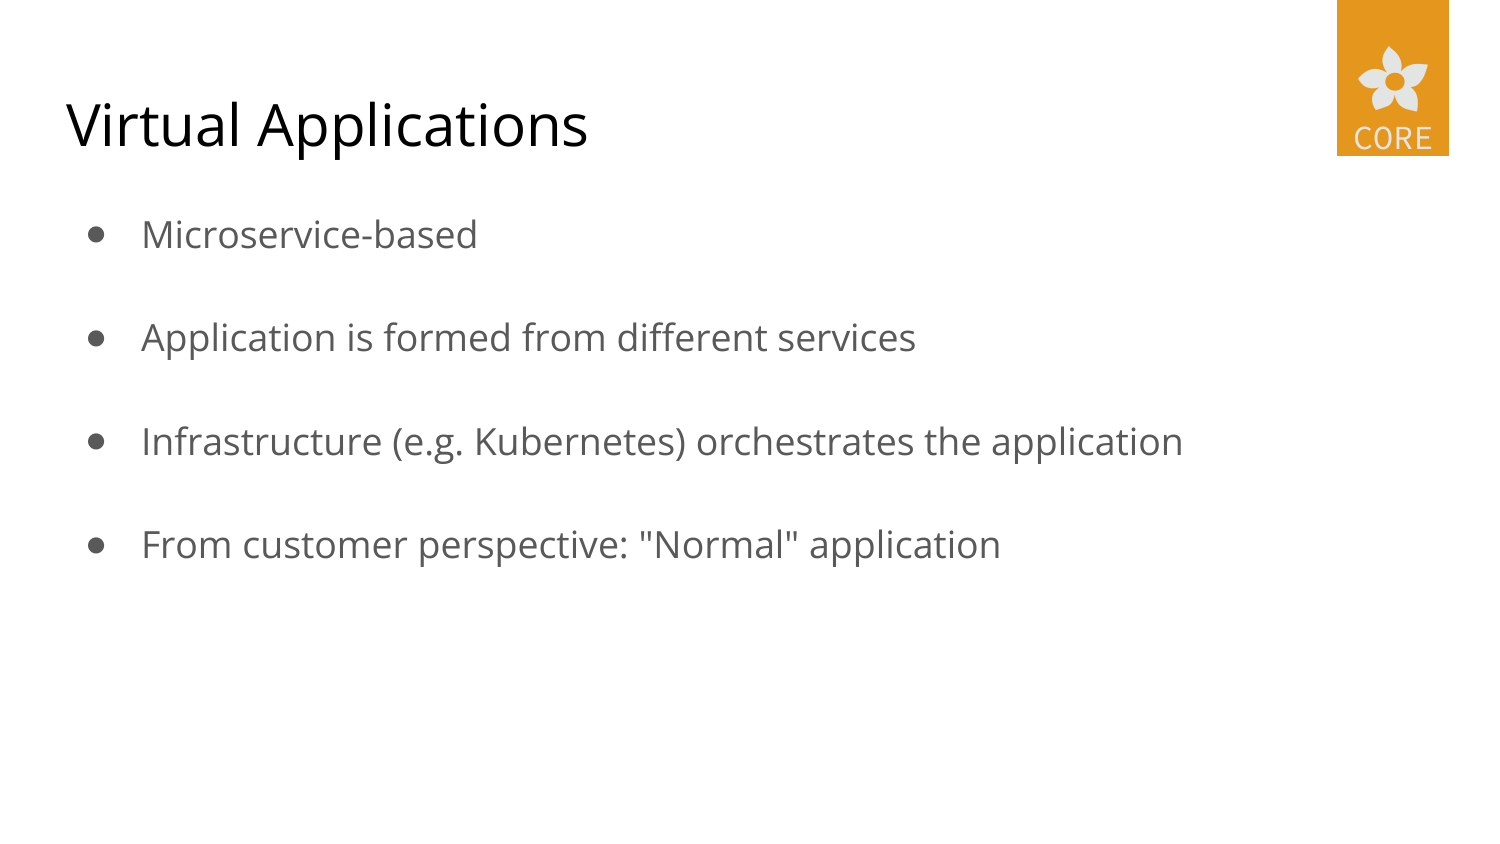

# Virtual Applications
Microservice-based

Application is formed from different services

Infrastructure (e.g. Kubernetes) orchestrates the application

From customer perspective: "Normal" application